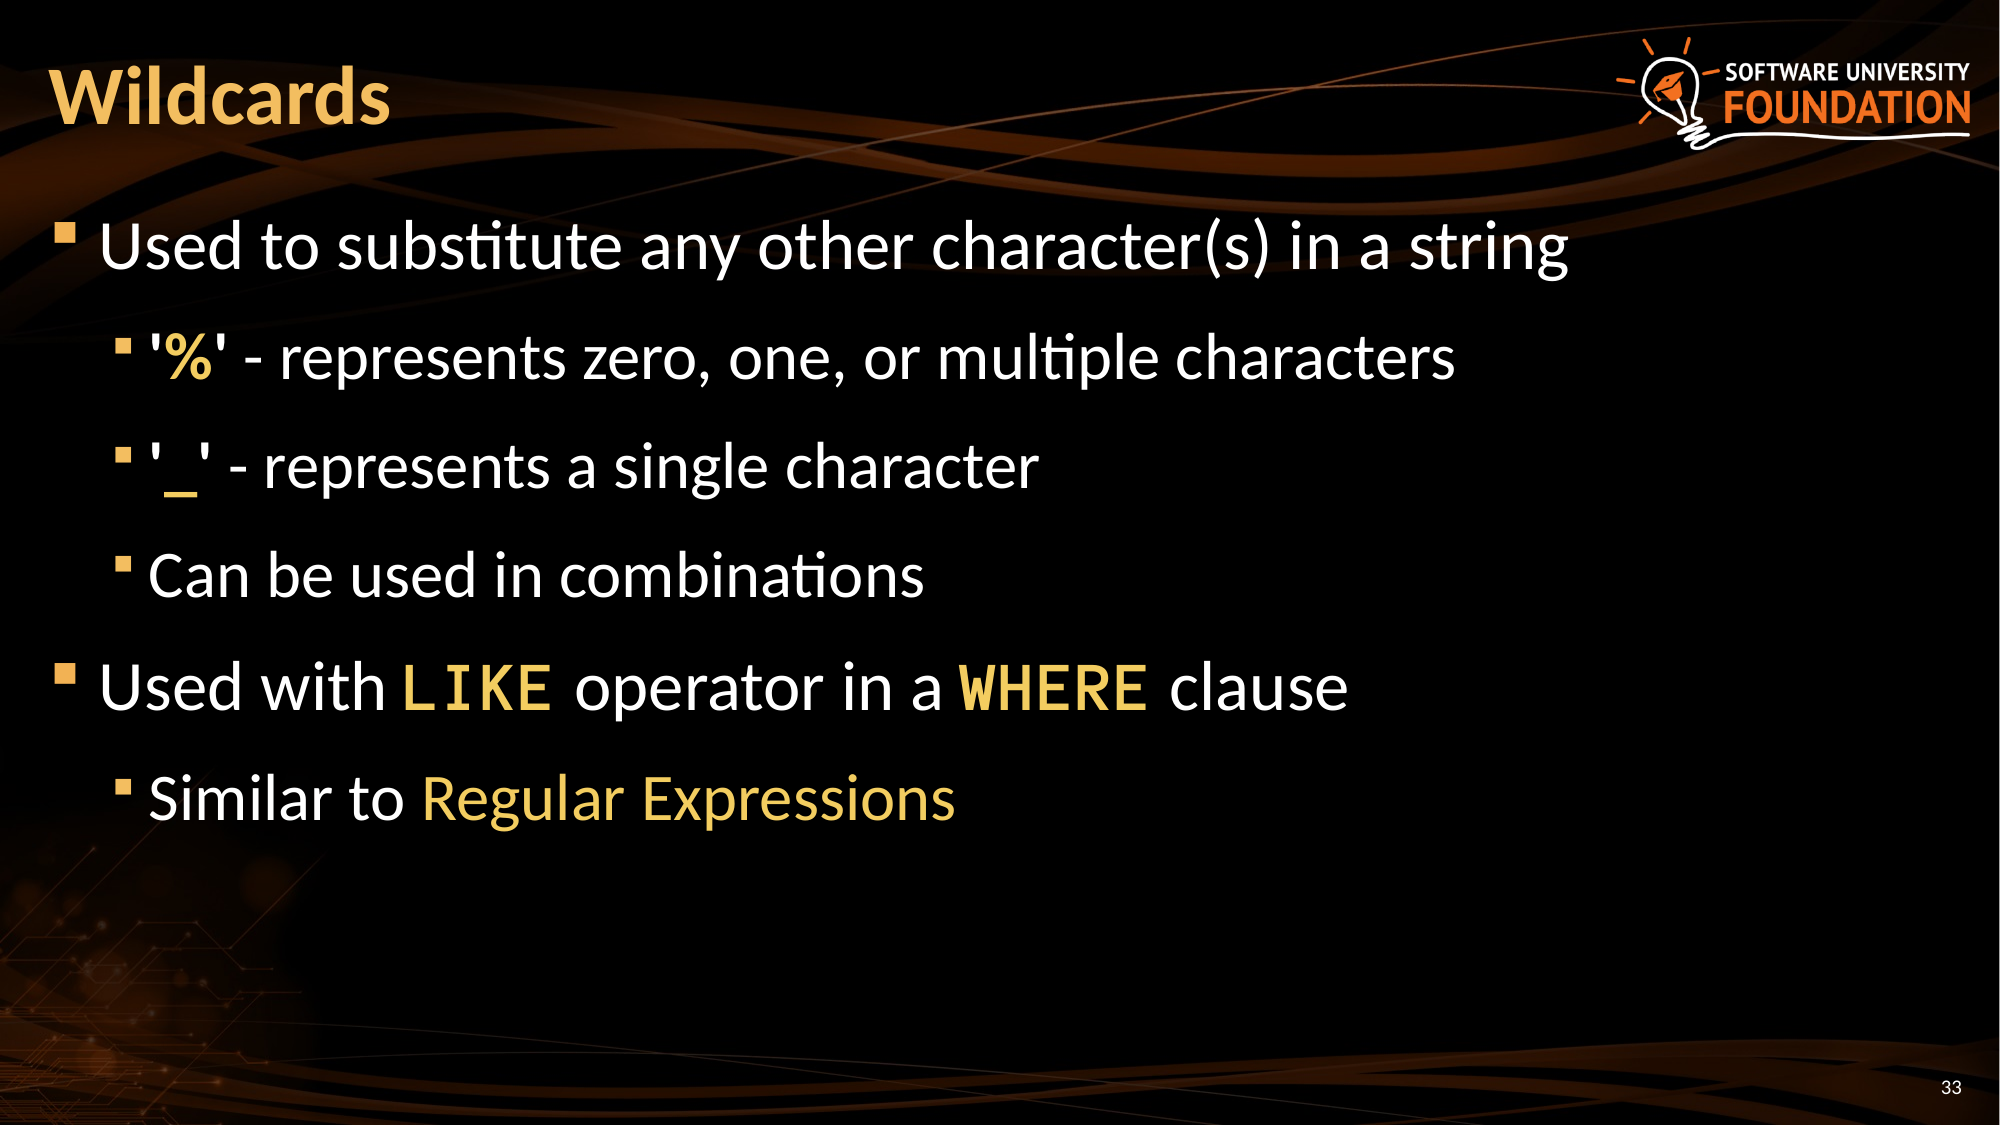

# Wildcards
Used to substitute any other character(s) in a string
'%' - represents zero, one, or multiple characters
'_' - represents a single character
Can be used in combinations
Used with LIKE operator in a WHERE clause
Similar to Regular Expressions

33